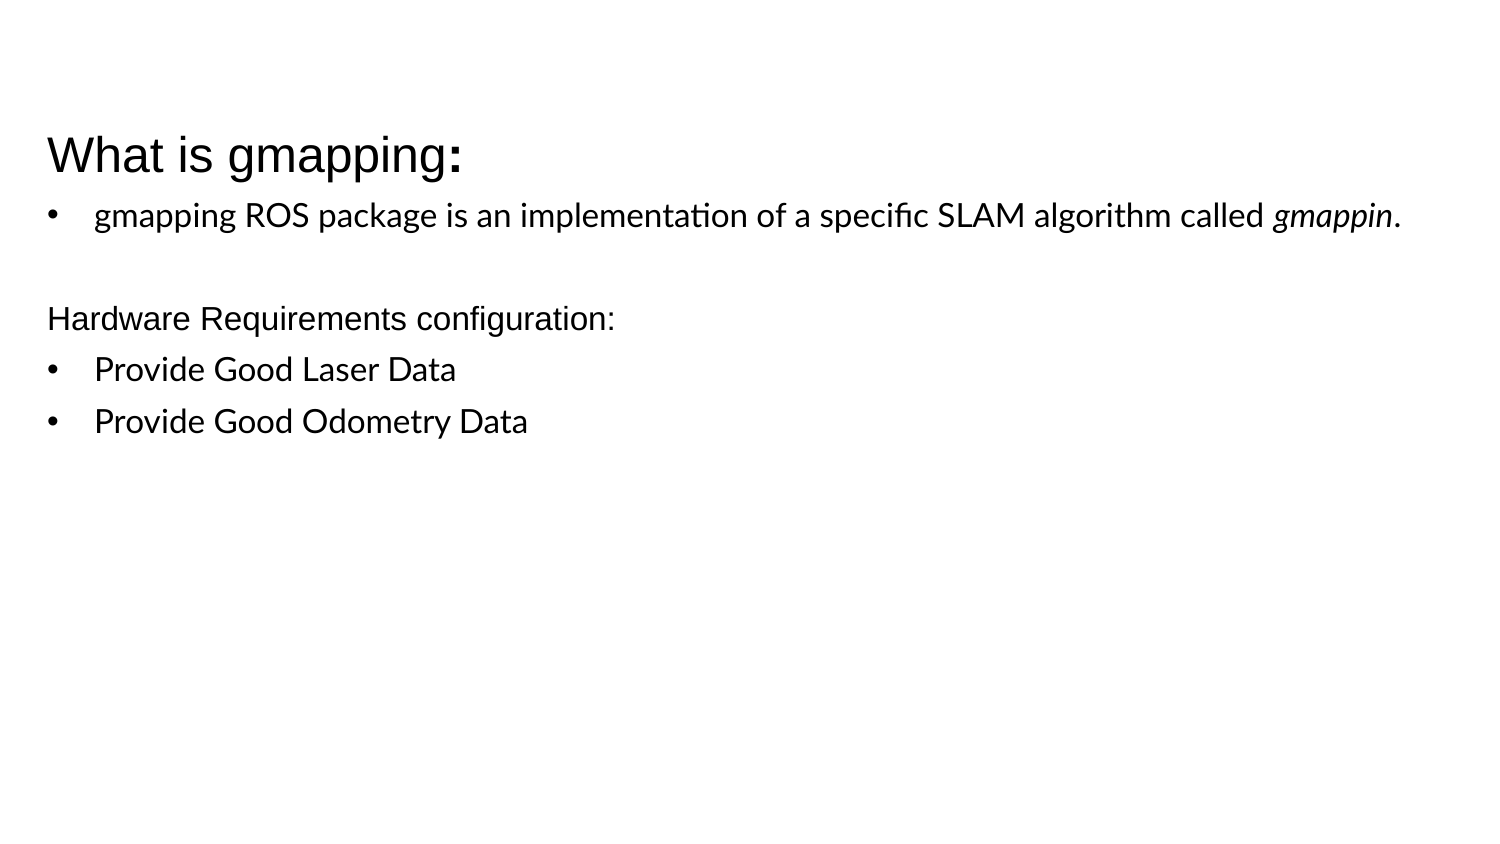

What is gmapping:
gmapping ROS package is an implementation of a specific SLAM algorithm called gmappin.

Hardware Requirements configuration:
Provide Good Laser Data
Provide Good Odometry Data